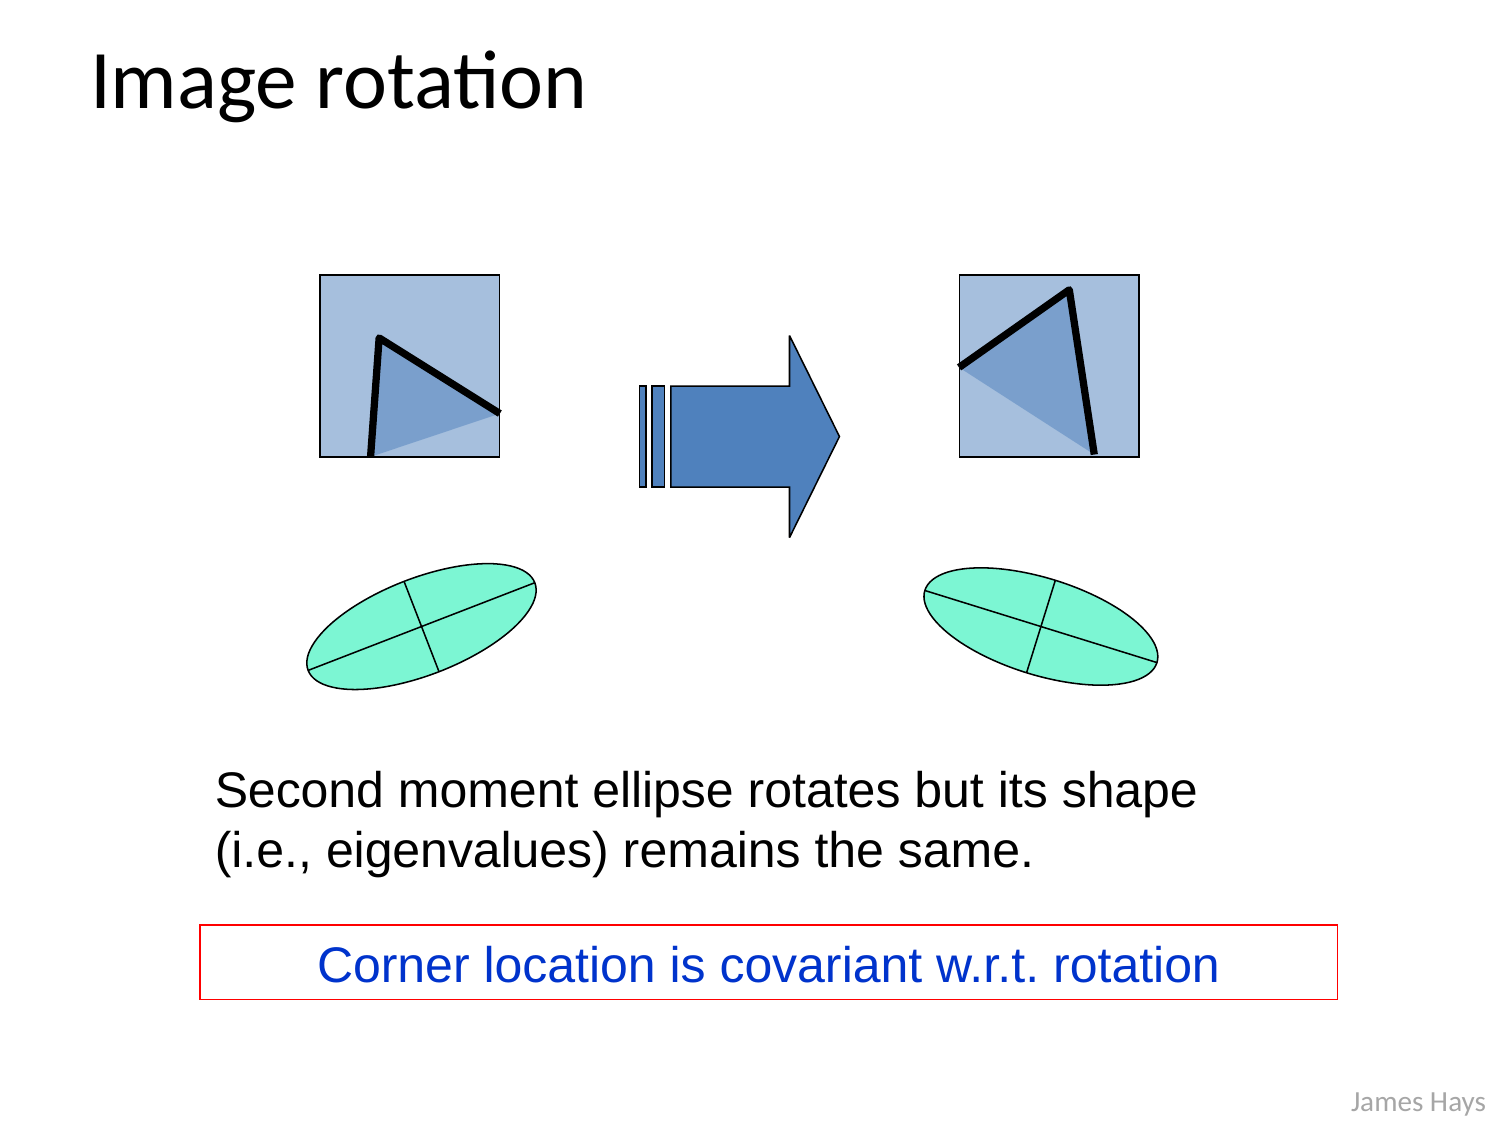

# Image rotation

Second moment ellipse rotates but its shape (i.e., eigenvalues) remains the same.
Corner location is covariant w.r.t. rotation
James Hays